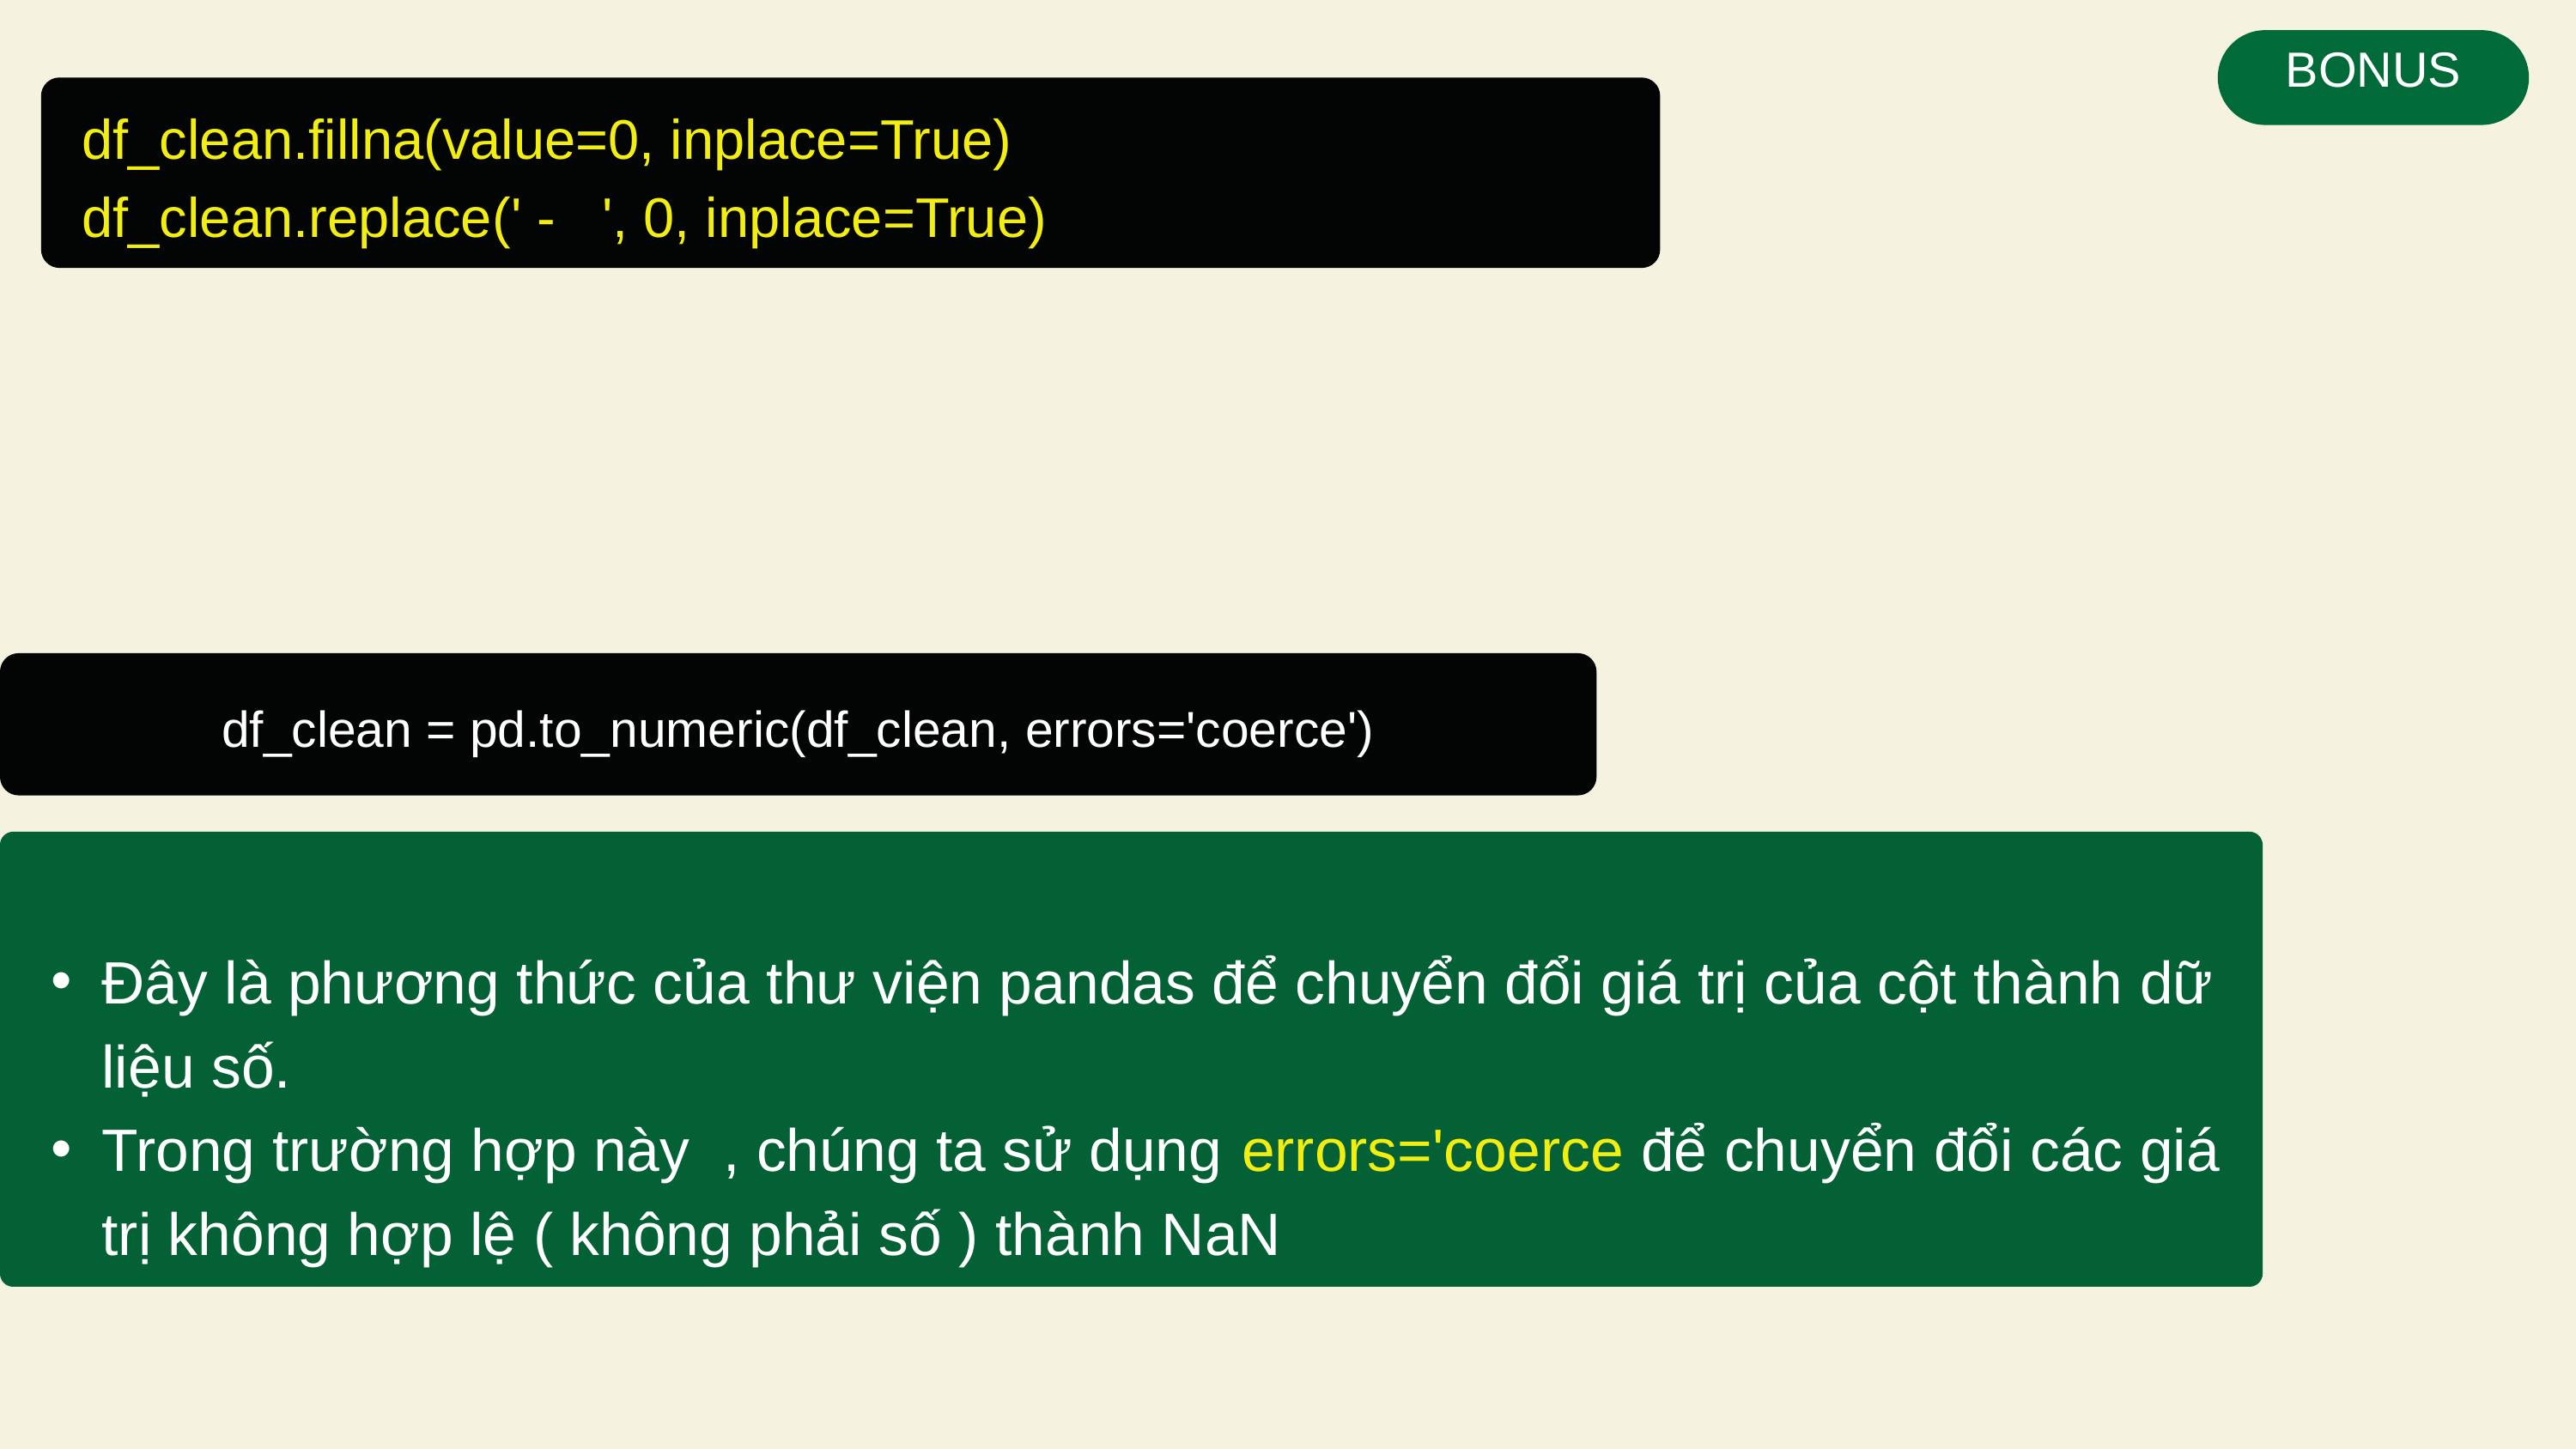

BONUS

df_clean.fillna(value=0, inplace=True)
df_clean.replace(' -   ', 0, inplace=True)

df_clean = pd.to_numeric(df_clean, errors='coerce')

Đây là phương thức của thư viện pandas để chuyển đổi giá trị của cột thành dữ liệu số.
Trong trường hợp này  , chúng ta sử dụng errors='coerce để chuyển đổi các giá trị không hợp lệ ( không phải số ) thành NaN